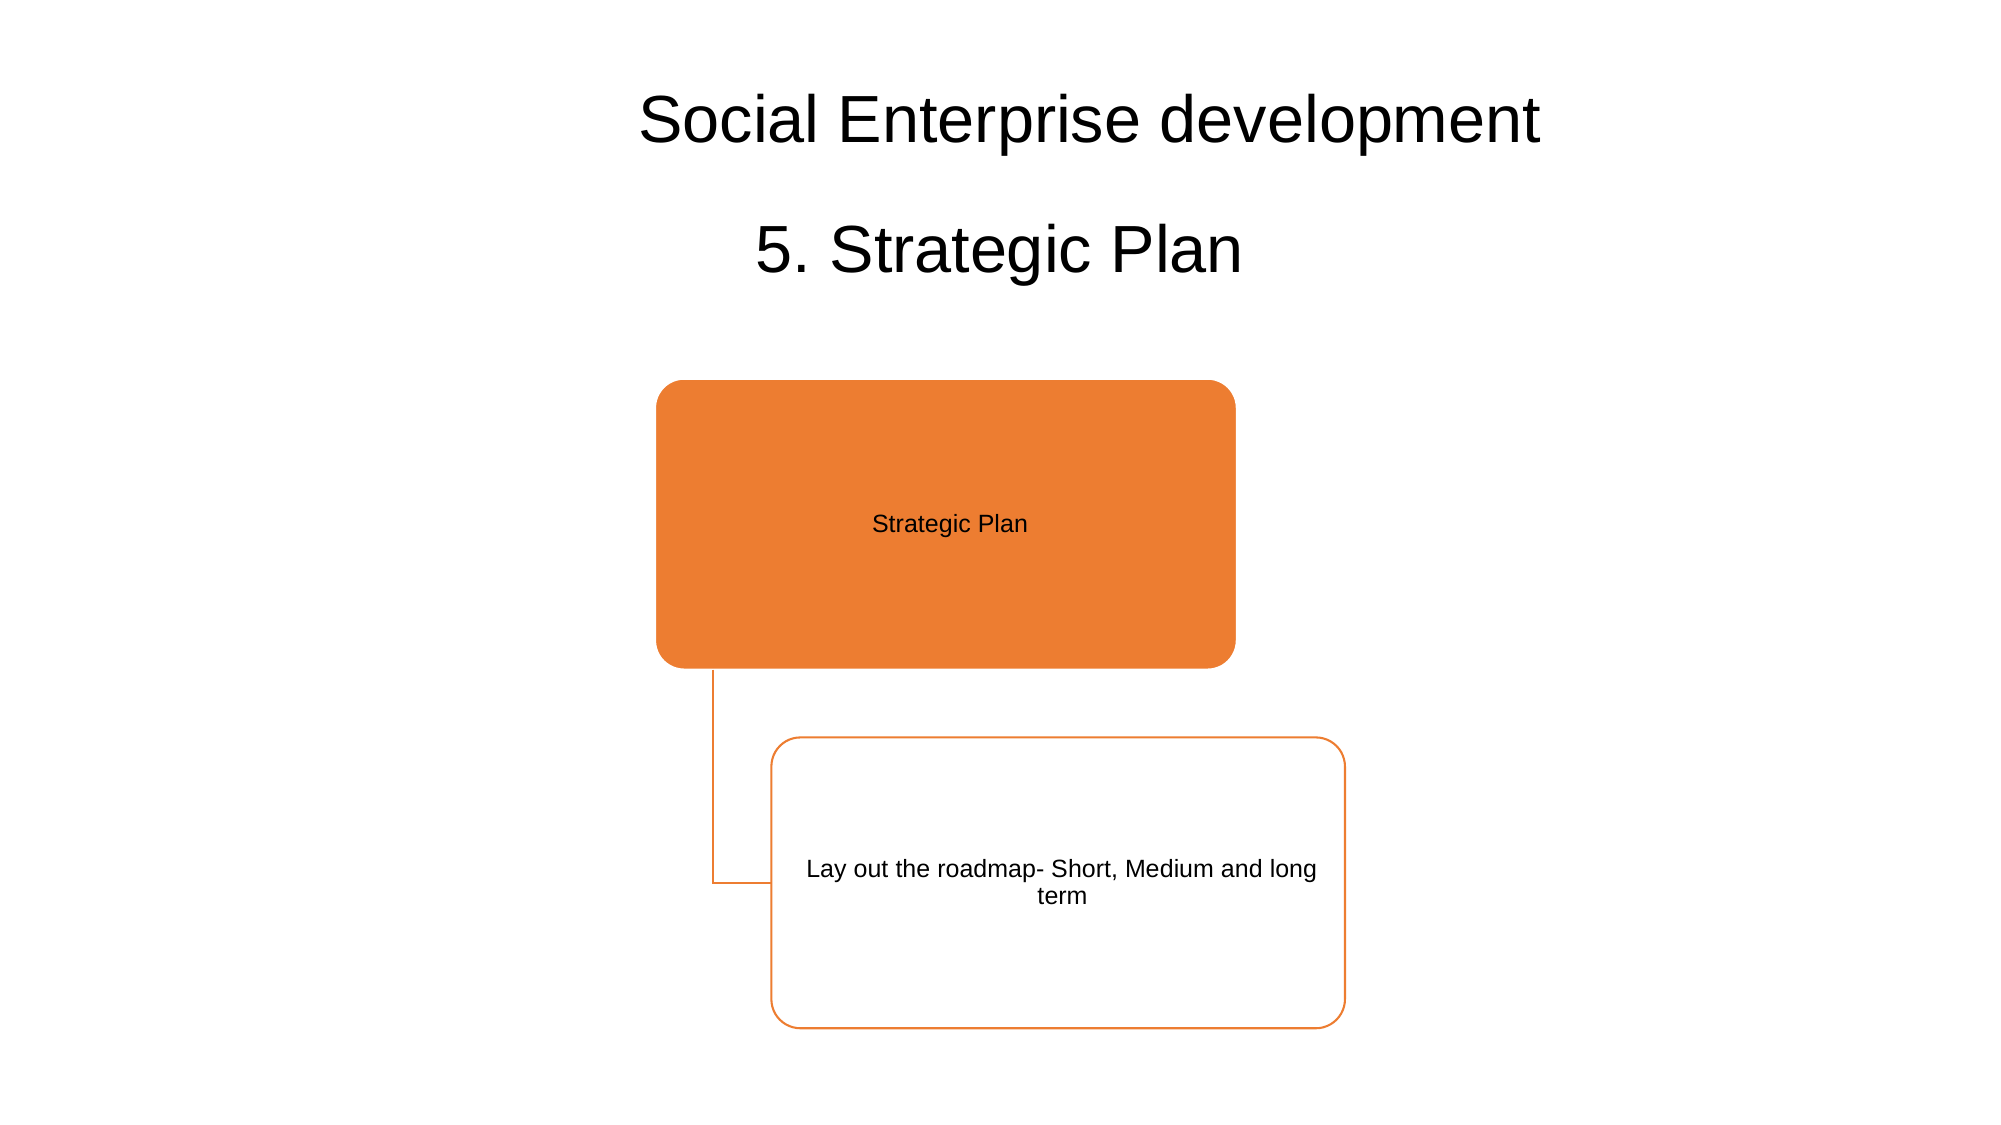

Social Enterprise development
5. Strategic Plan
Strategic Plan
Lay out the roadmap- Short, Medium and long term